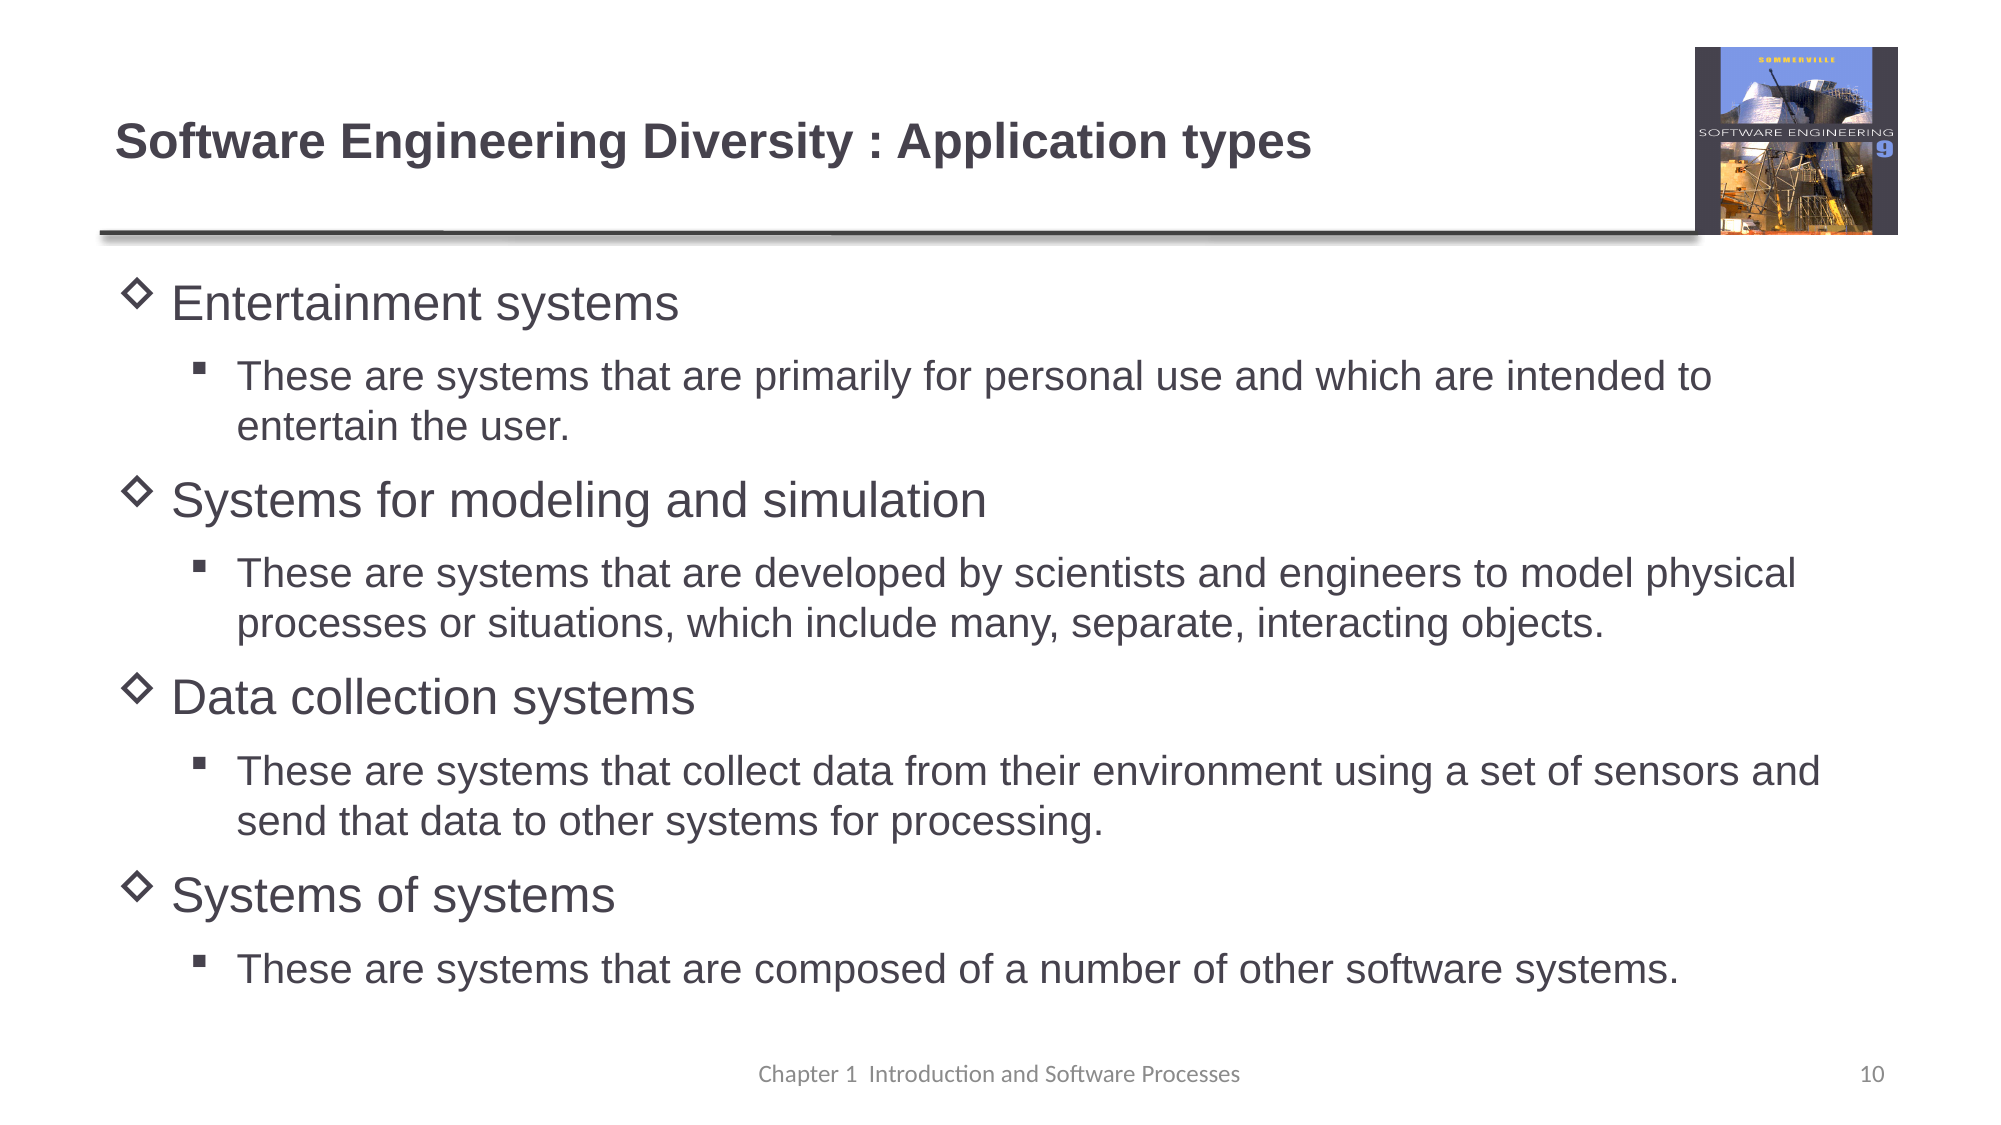

# Software Engineering Diversity : Application types
Entertainment systems
These are systems that are primarily for personal use and which are intended to entertain the user.
Systems for modeling and simulation
These are systems that are developed by scientists and engineers to model physical processes or situations, which include many, separate, interacting objects.
Data collection systems
These are systems that collect data from their environment using a set of sensors and send that data to other systems for processing.
Systems of systems
These are systems that are composed of a number of other software systems.

Chapter 1  Introduction and Software Processes
10